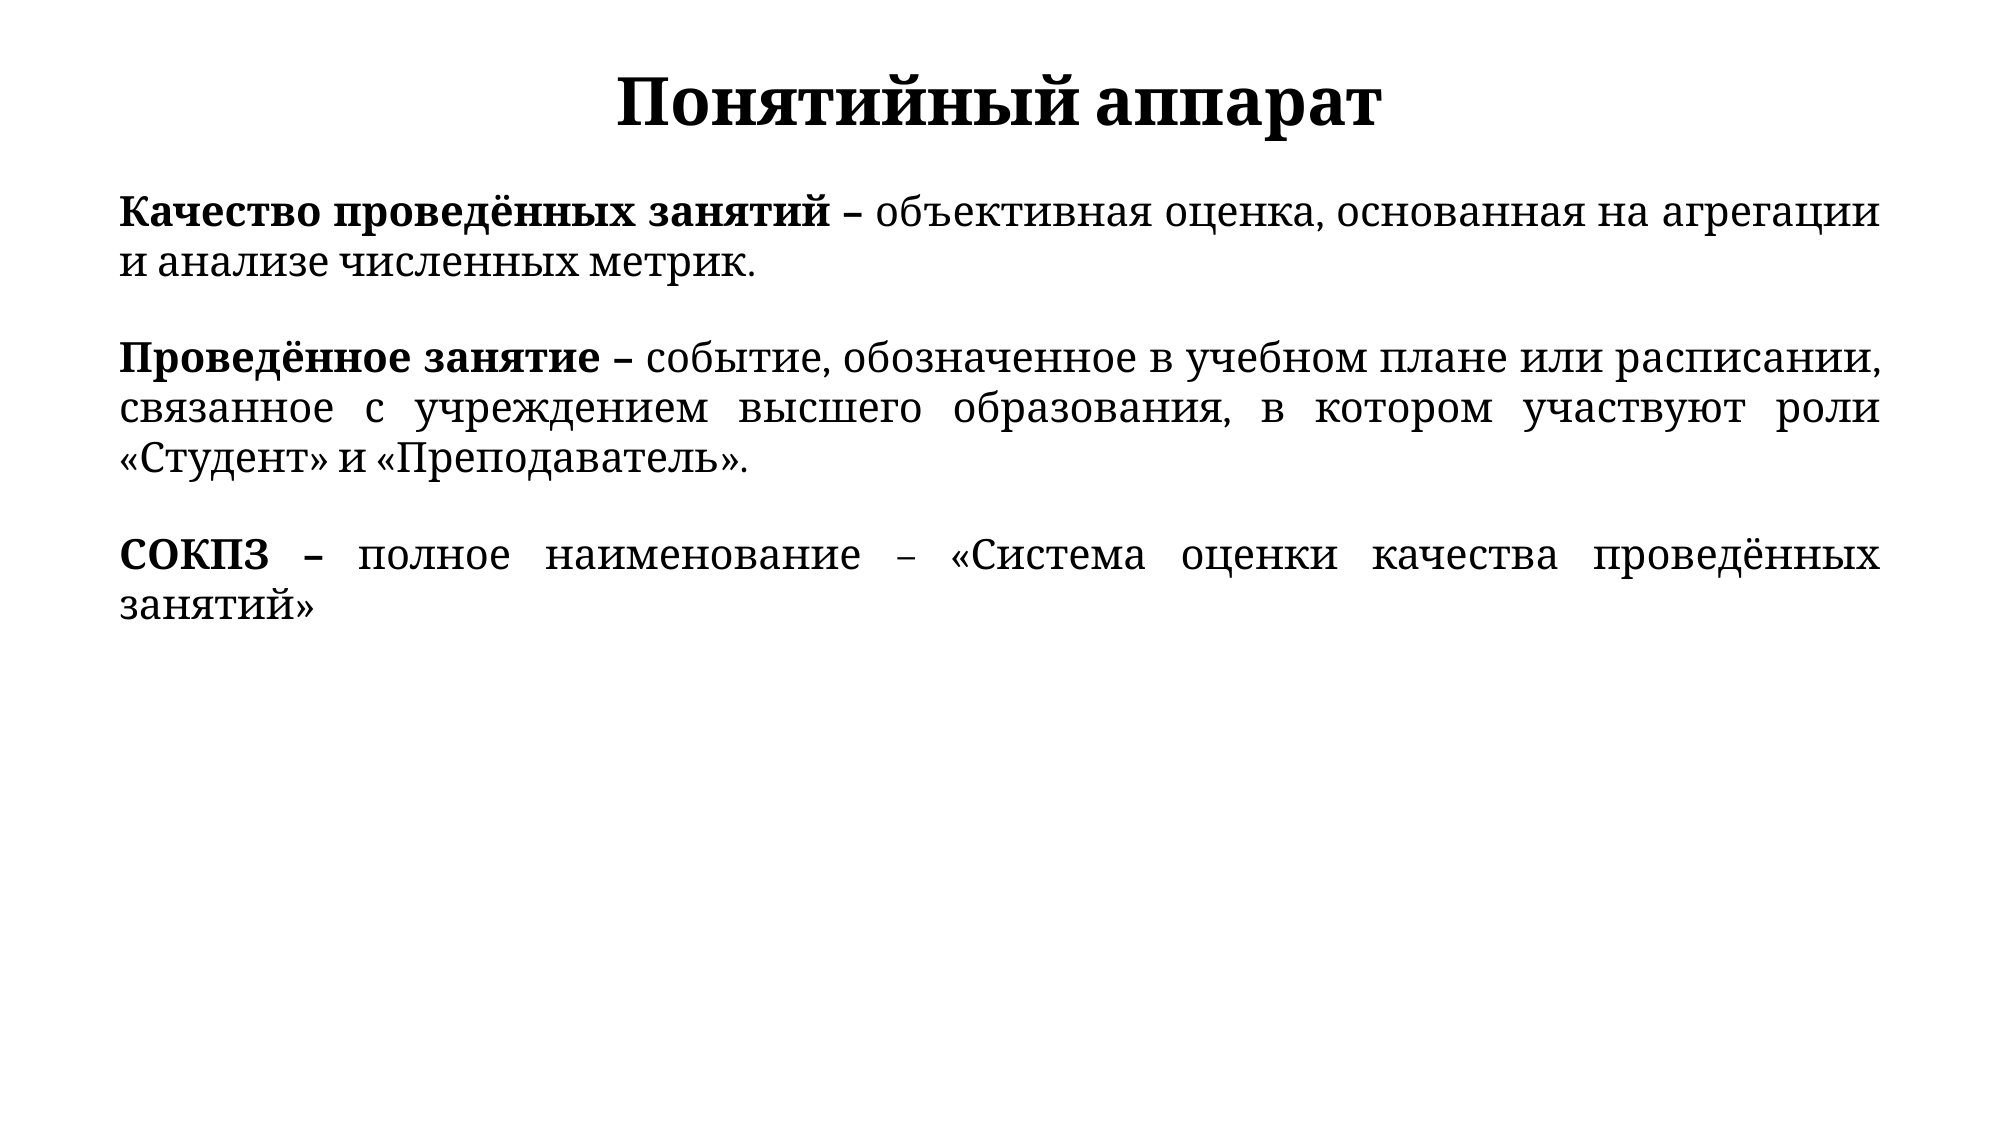

Понятийный аппарат
Качество проведённых занятий – объективная оценка, основанная на агрегации и анализе численных метрик.
Проведённое занятие – событие, обозначенное в учебном плане или расписании, связанное с учреждением высшего образования, в котором участвуют роли «Студент» и «Преподаватель».
СОКПЗ – полное наименование – «Система оценки качества проведённых занятий»